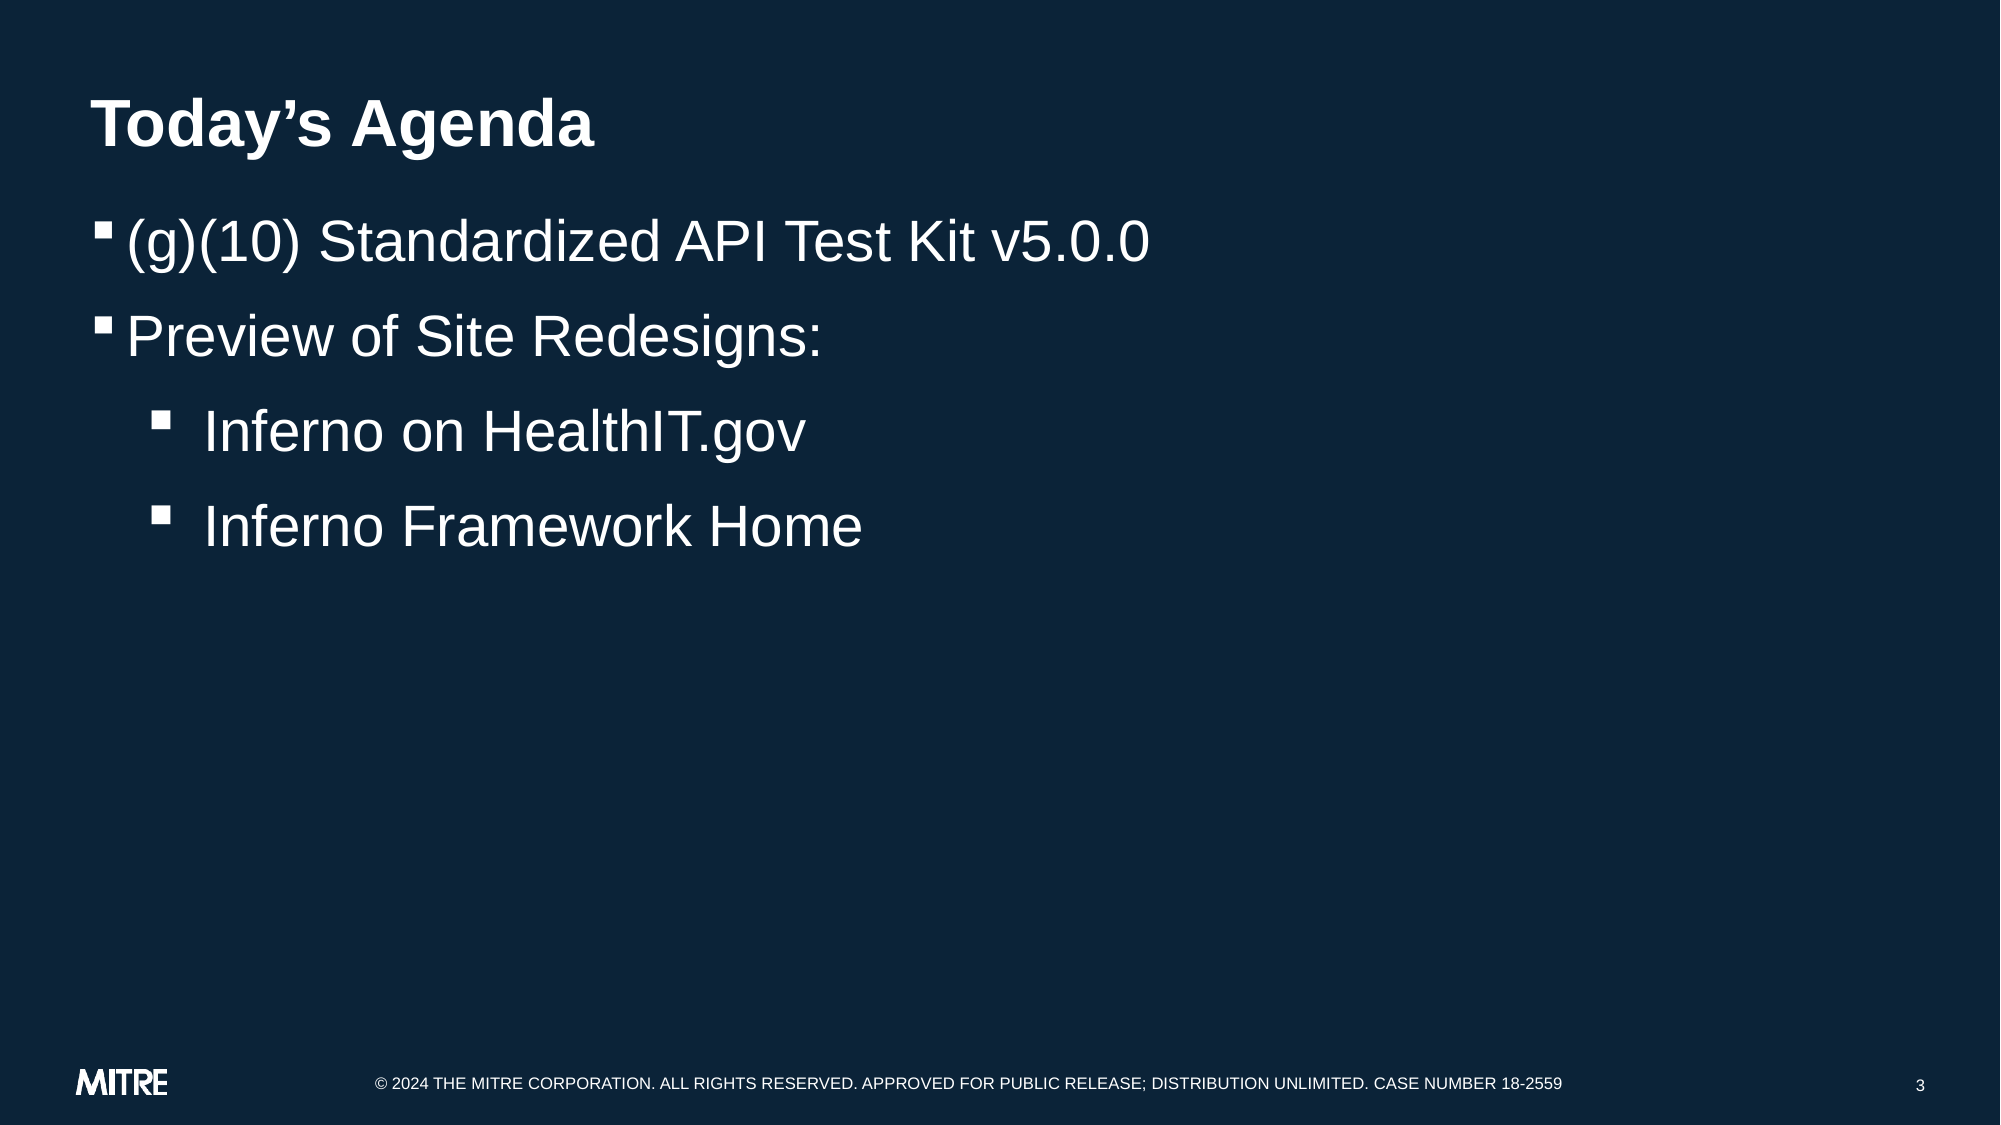

# Today’s Agenda
(g)(10) Standardized API Test Kit v5.0.0
Preview of Site Redesigns:
Inferno on HealthIT.gov
Inferno Framework Home

3